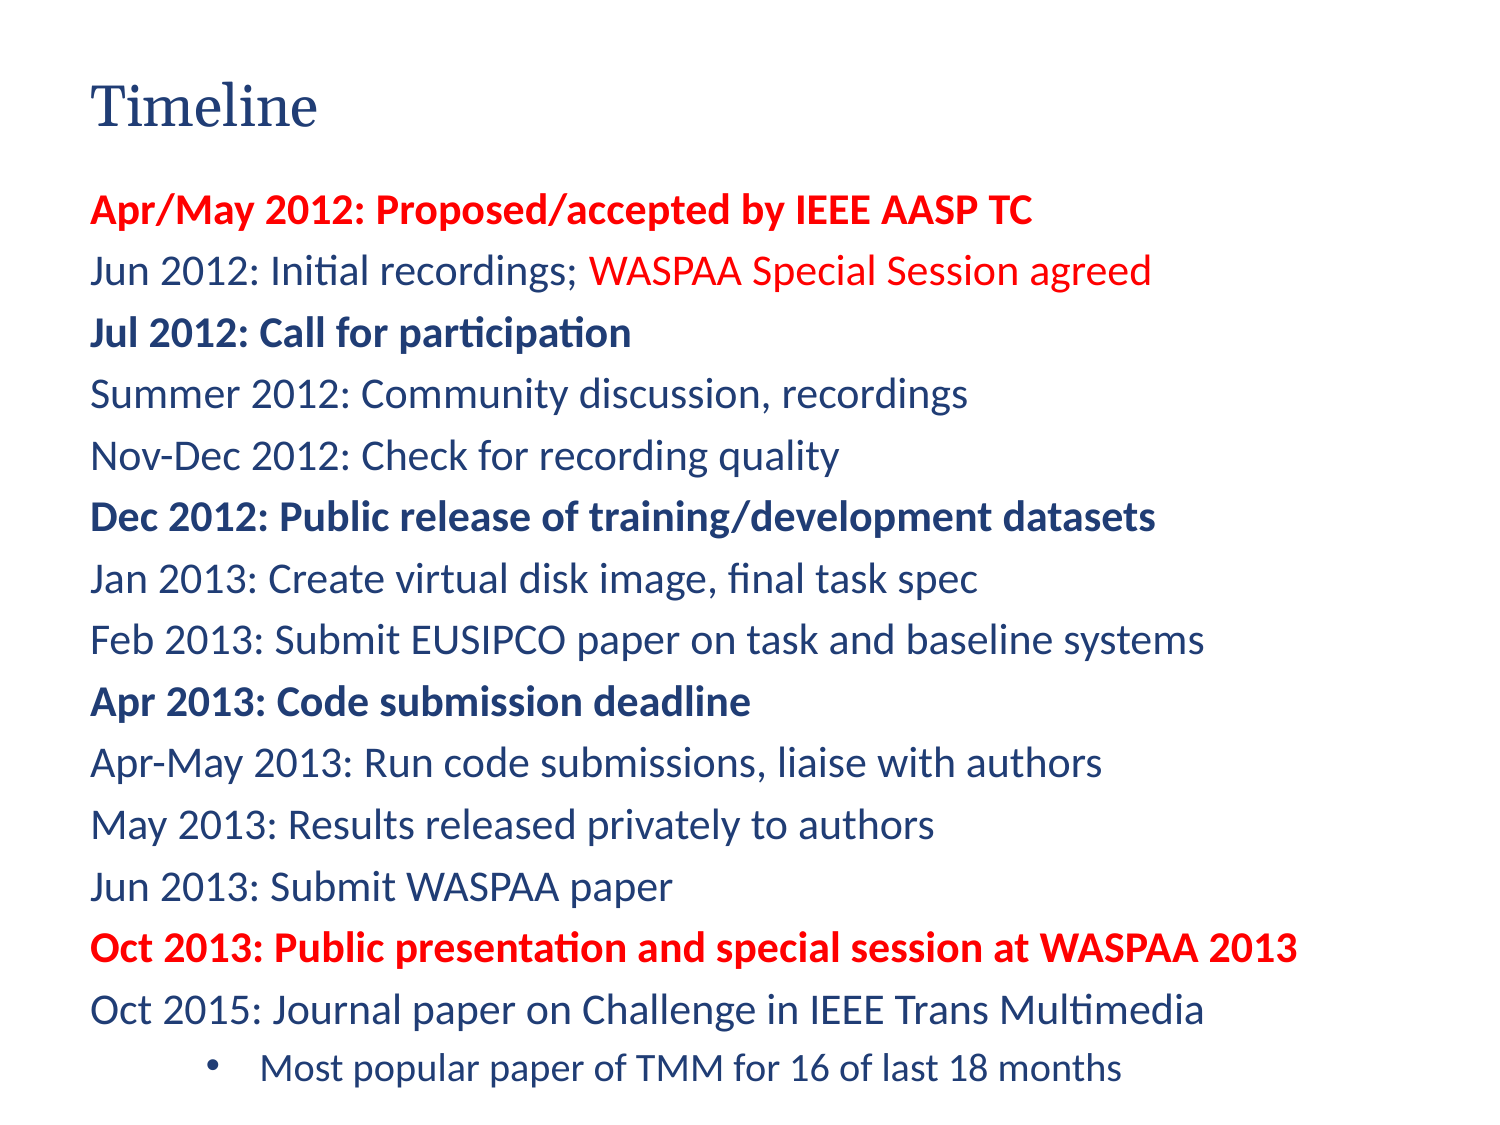

# Timeline
Apr/May 2012: Proposed/accepted by IEEE AASP TC
Jun 2012: Initial recordings; WASPAA Special Session agreed
Jul 2012: Call for participation
Summer 2012: Community discussion, recordings
Nov-Dec 2012: Check for recording quality
Dec 2012: Public release of training/development datasets
Jan 2013: Create virtual disk image, final task spec
Feb 2013: Submit EUSIPCO paper on task and baseline systems
Apr 2013: Code submission deadline
Apr-May 2013: Run code submissions, liaise with authors
May 2013: Results released privately to authors
Jun 2013: Submit WASPAA paper
Oct 2013: Public presentation and special session at WASPAA 2013
Oct 2015: Journal paper on Challenge in IEEE Trans Multimedia
Most popular paper of TMM for 16 of last 18 months